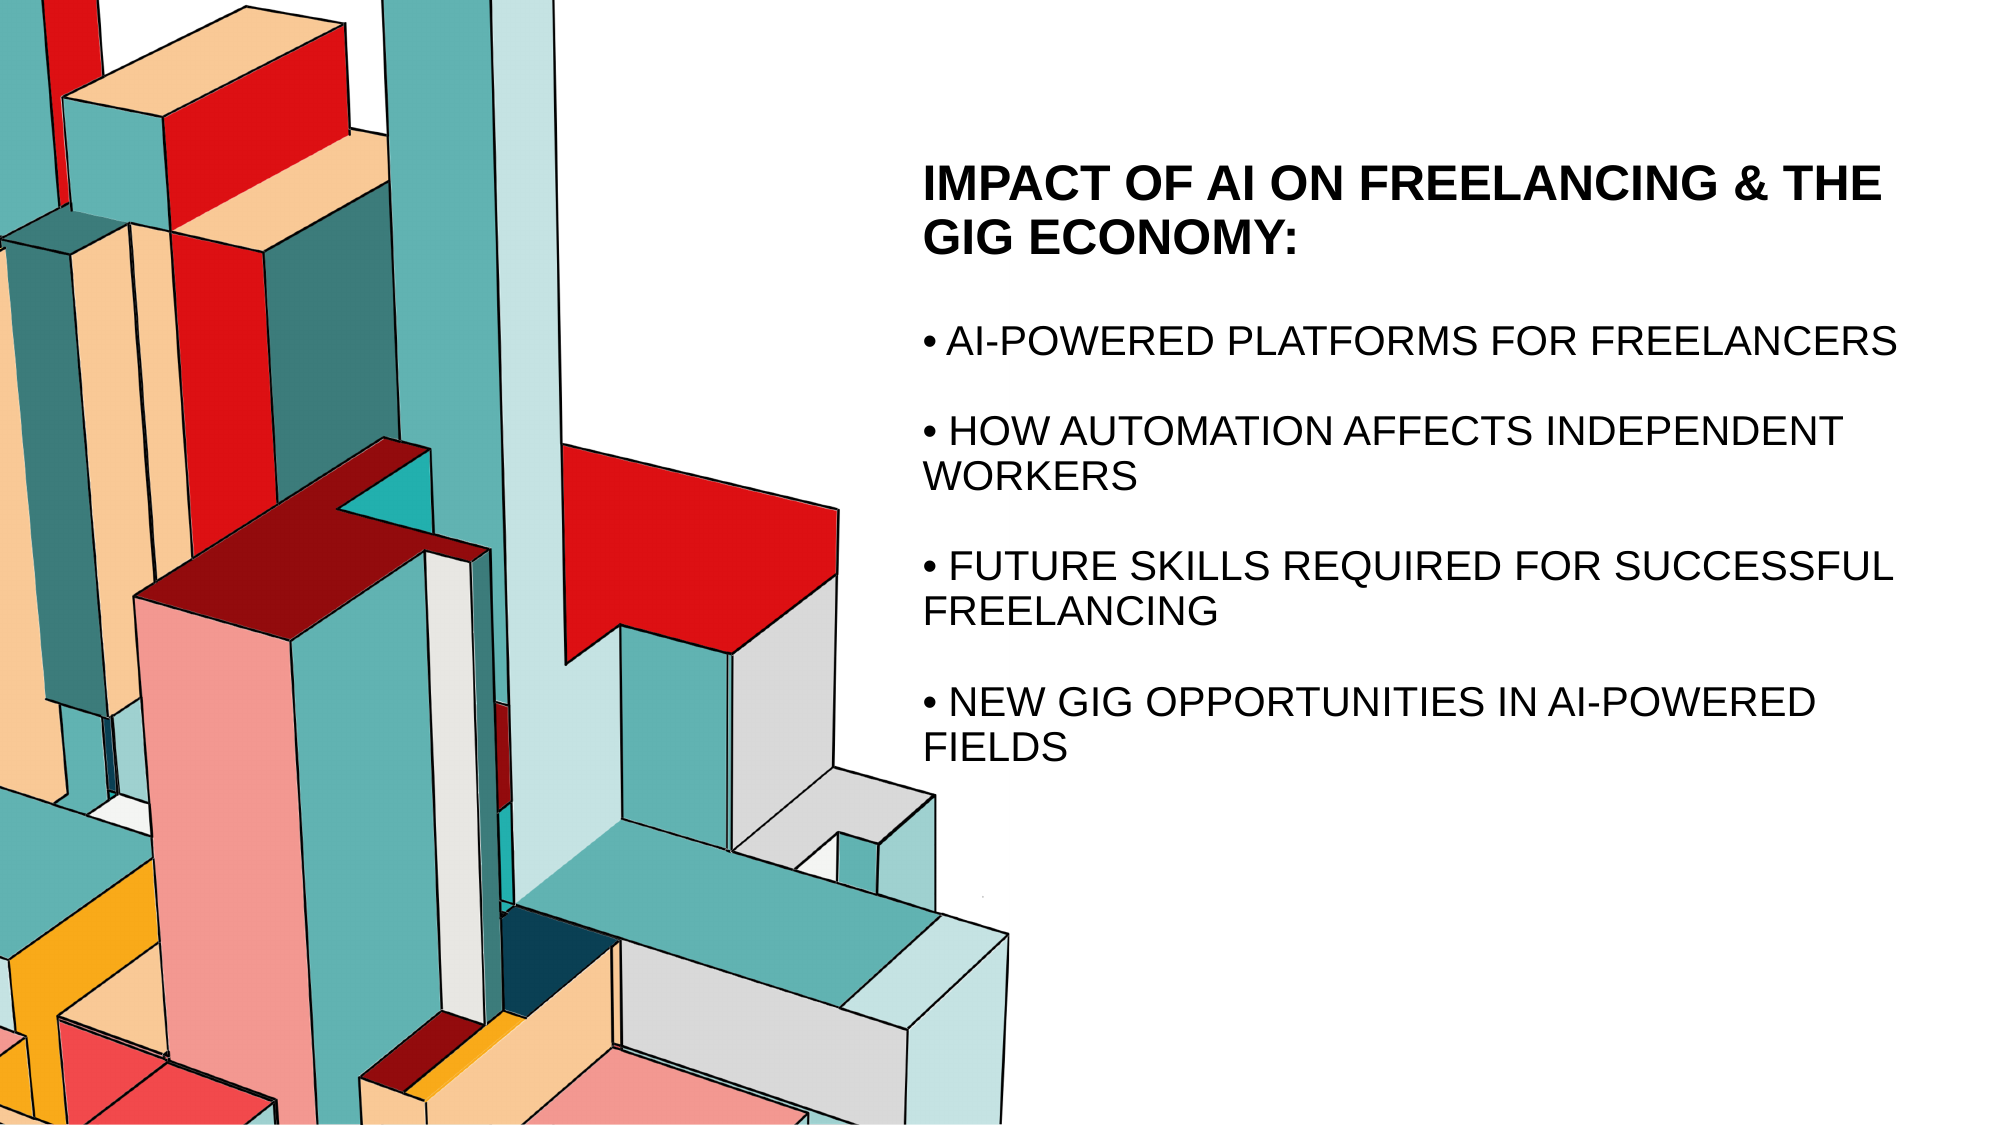

# Impact of AI on Freelancing & the Gig Economy: • AI-powered platforms for freelancers • How automation affects independent workers • Future skills required for successful freelancing • New gig opportunities in AI-powered fields